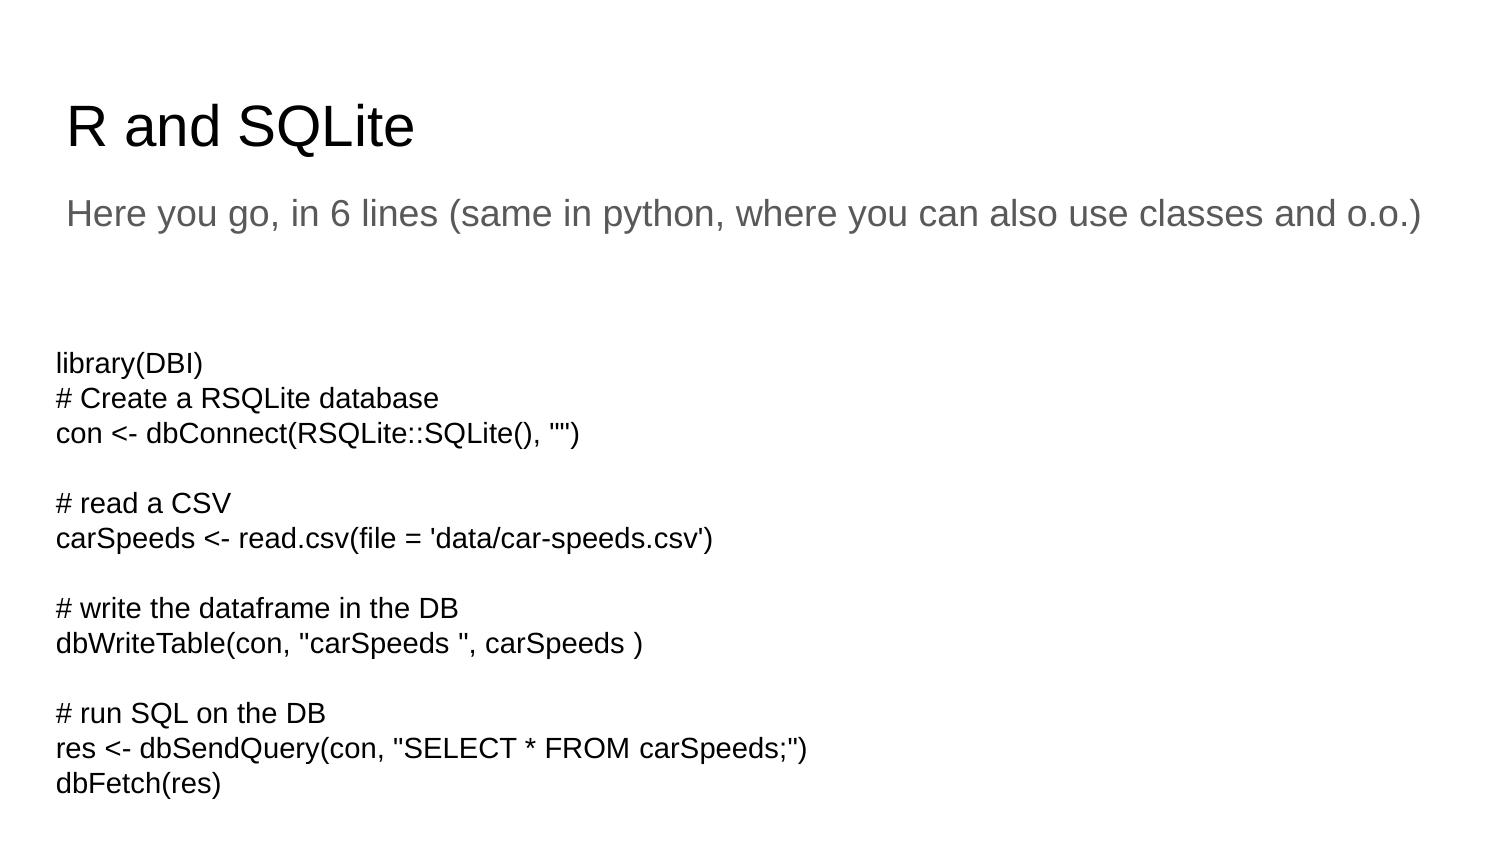

# R and SQLite
Here you go, in 6 lines (same in python, where you can also use classes and o.o.)
library(DBI)
# Create a RSQLite database
con <- dbConnect(RSQLite::SQLite(), "")

# read a CSV
carSpeeds <- read.csv(file = 'data/car-speeds.csv')

# write the dataframe in the DB
dbWriteTable(con, "carSpeeds ", carSpeeds )

# run SQL on the DB
res <- dbSendQuery(con, "SELECT * FROM carSpeeds;")
dbFetch(res)